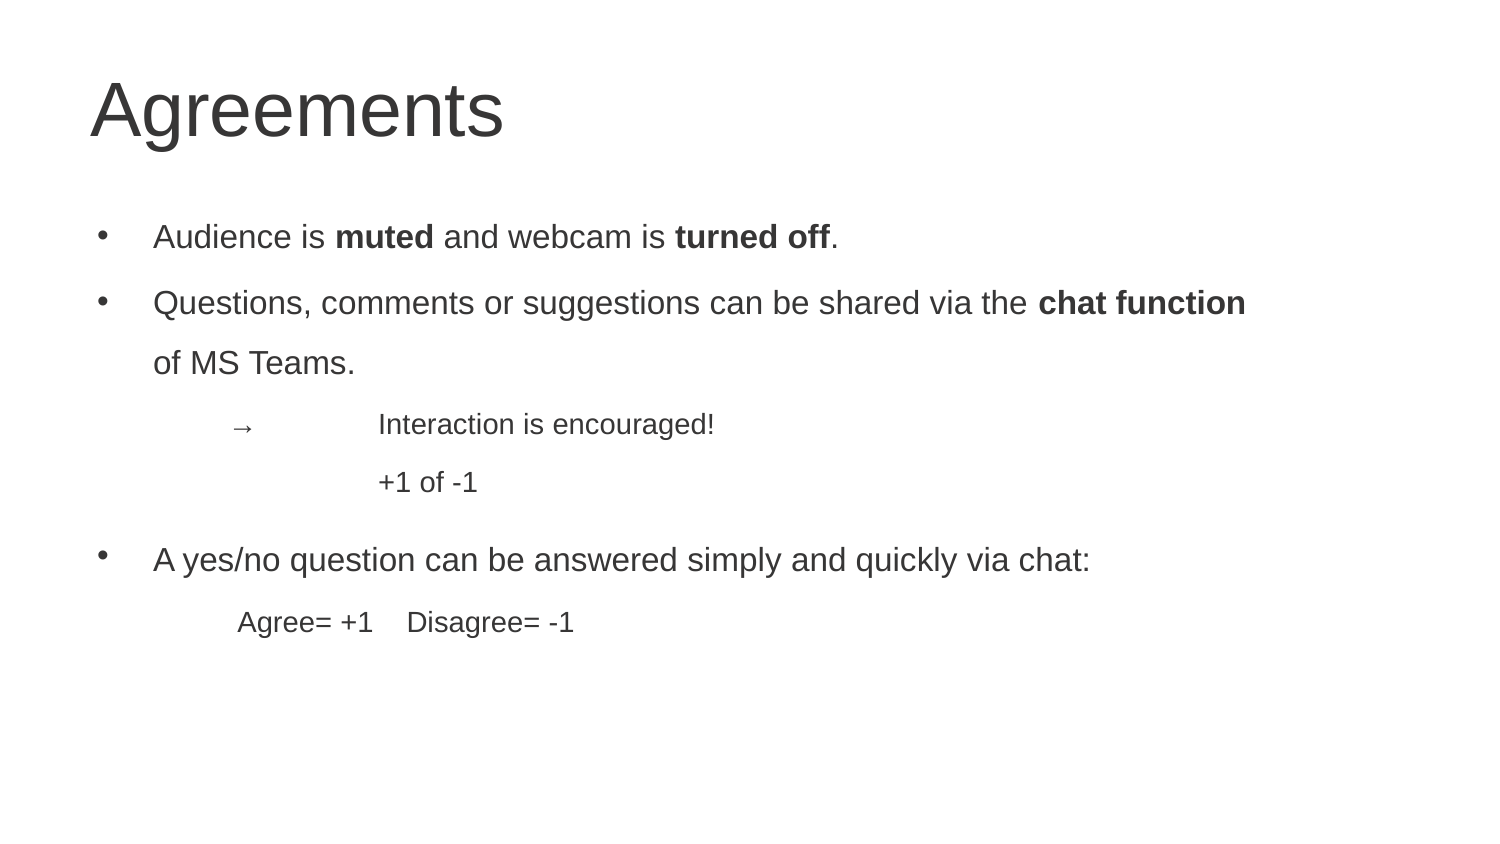

Agreements
Audience is muted and webcam is turned off.
Questions, comments or suggestions can be shared via the chat function of MS Teams.
→	Interaction is encouraged!
	+1 of -1
A yes/no question can be answered simply and quickly via chat:
                 Agree= +1    Disagree= -1